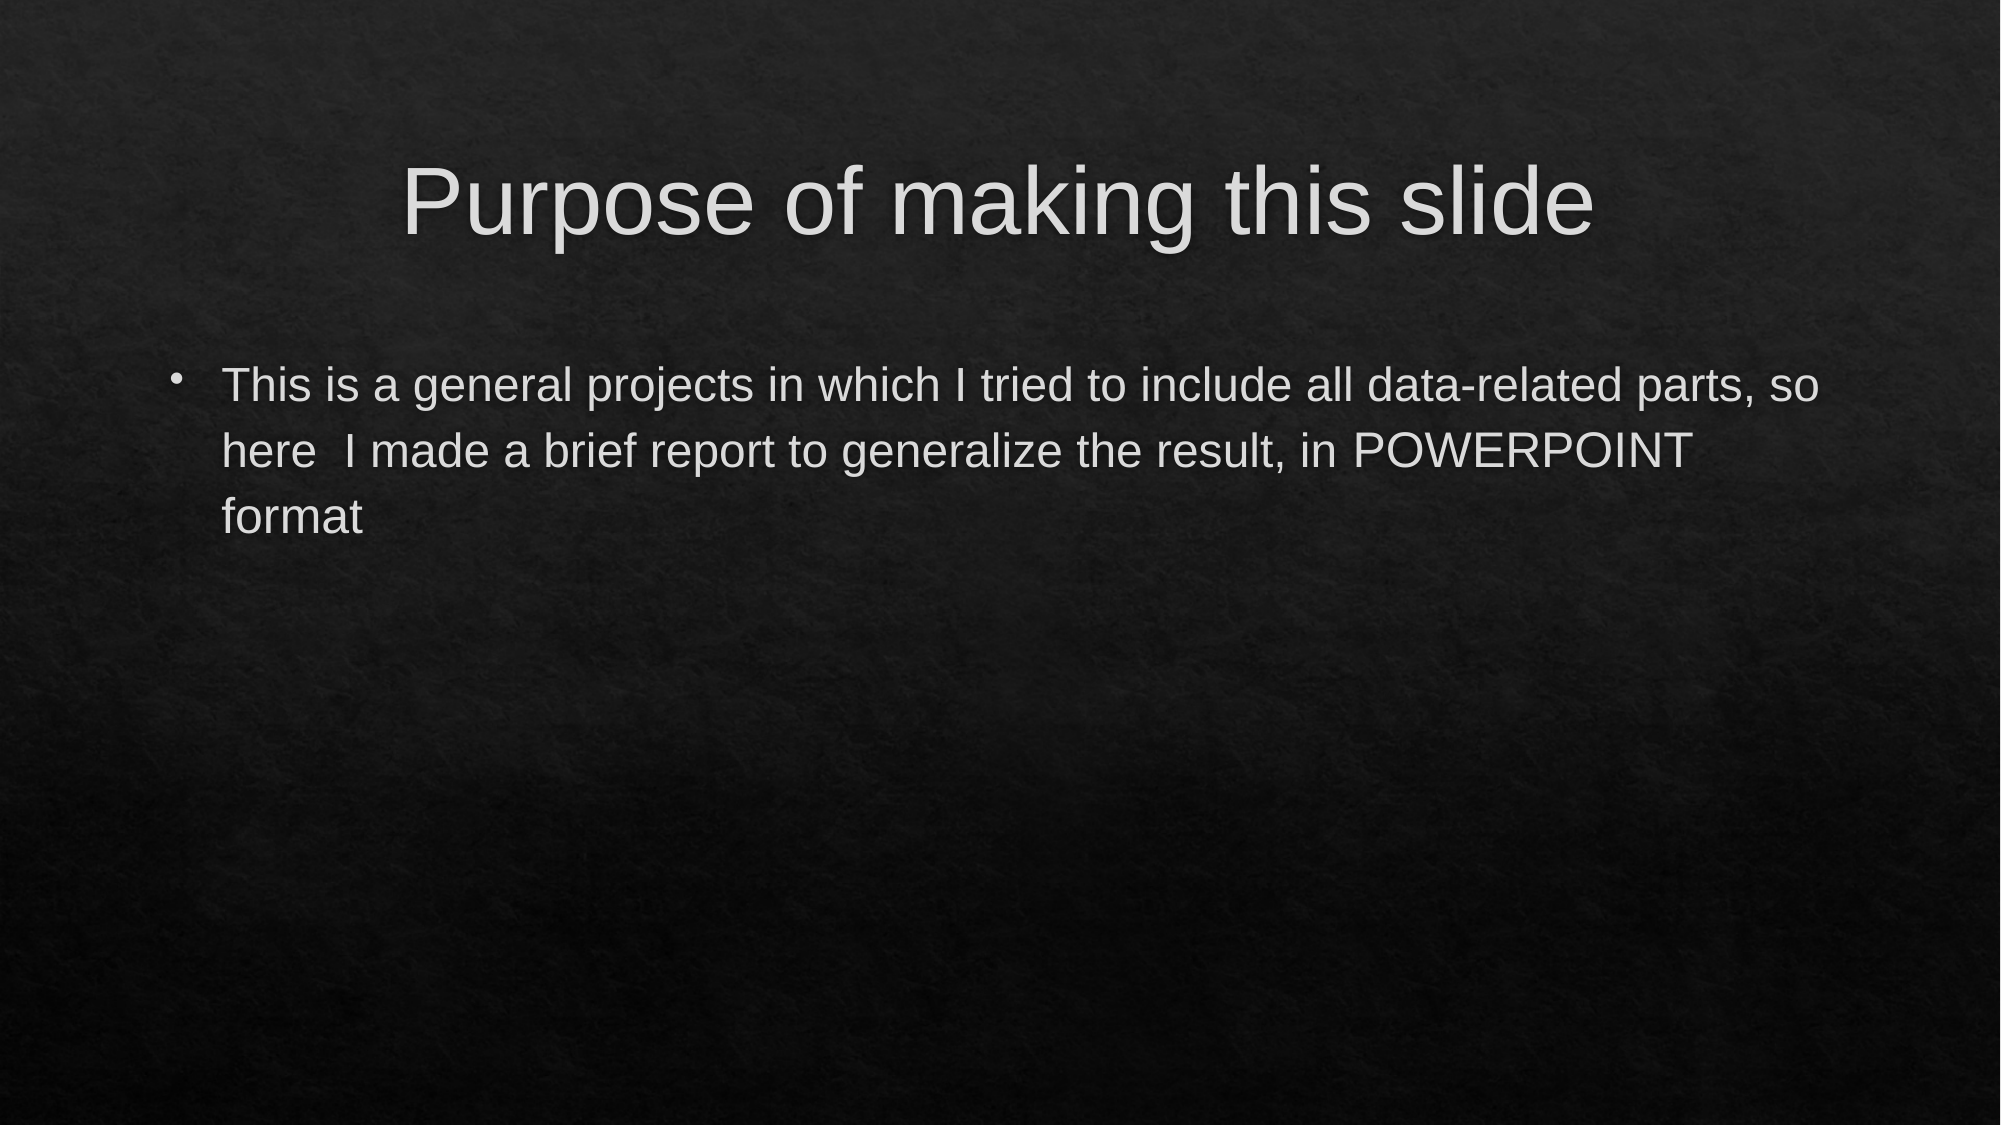

# Purpose of making this slide
This is a general projects in which I tried to include all data-related parts, so here  I made a brief report to generalize the result, in POWERPOINT format